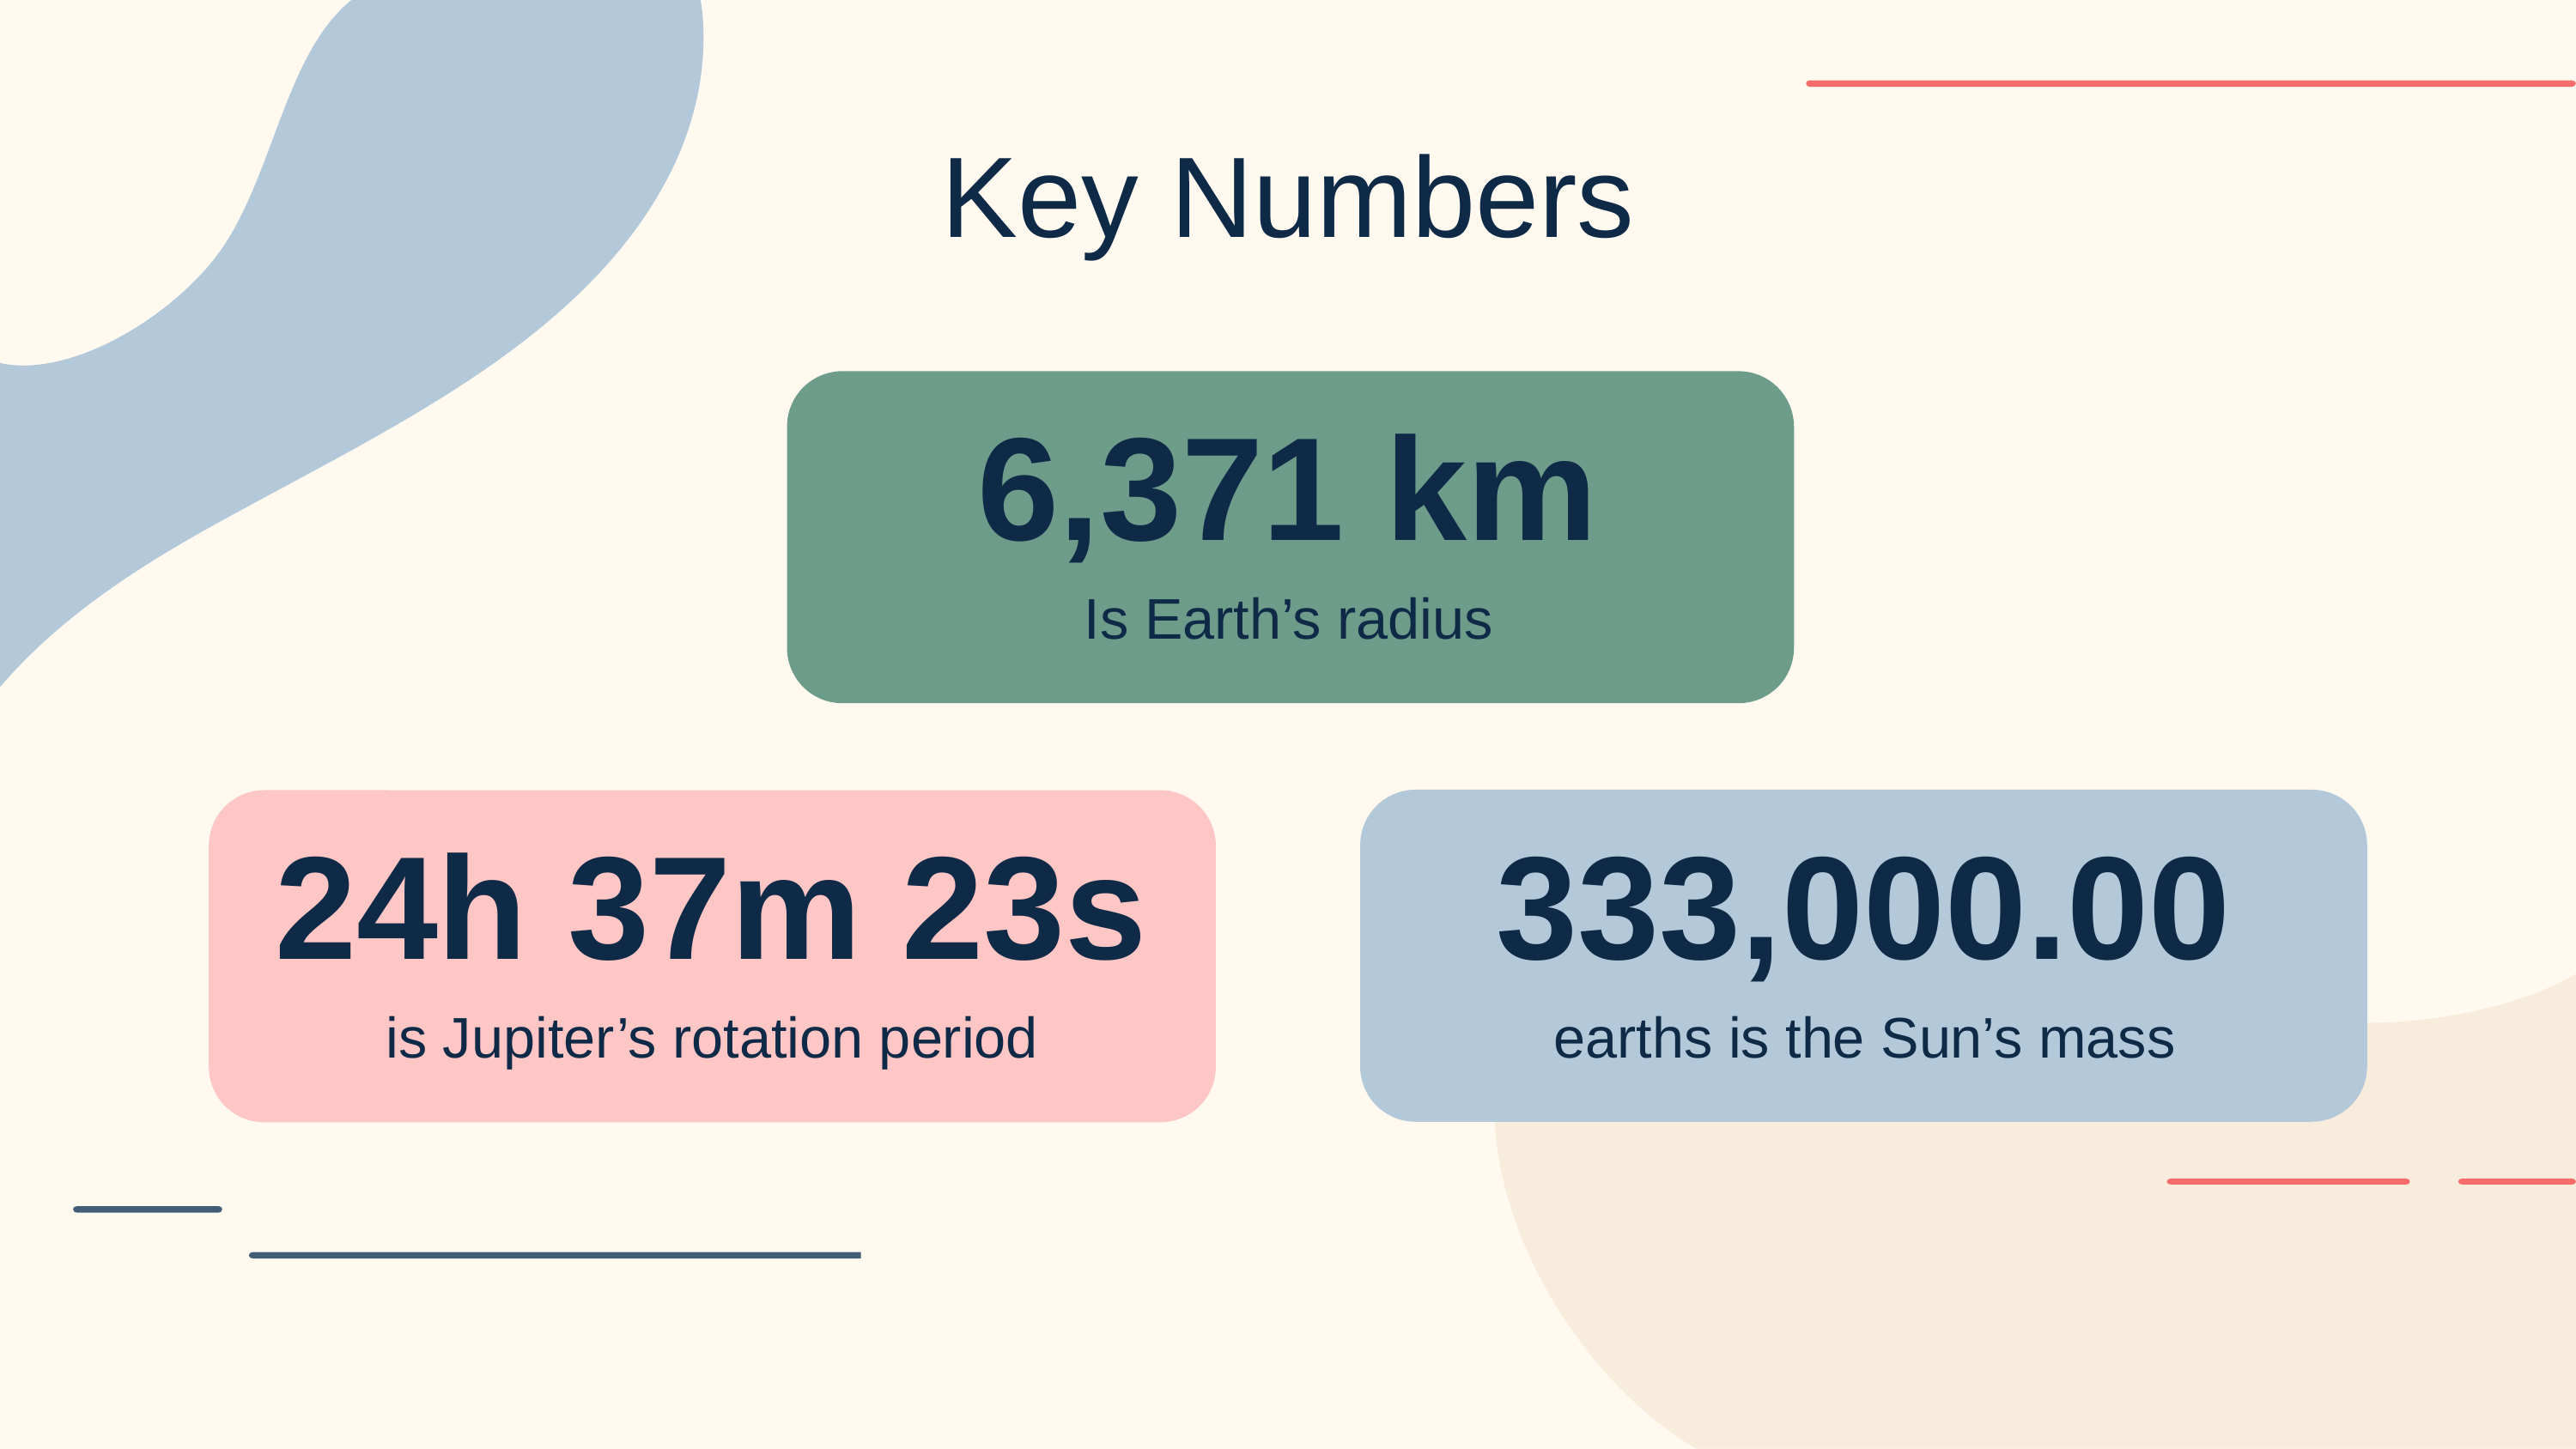

Key Numbers

6,371 km
Is Earth’s radius

# 333,000.00
24h 37m 23s
earths is the Sun’s mass
is Jupiter’s rotation period